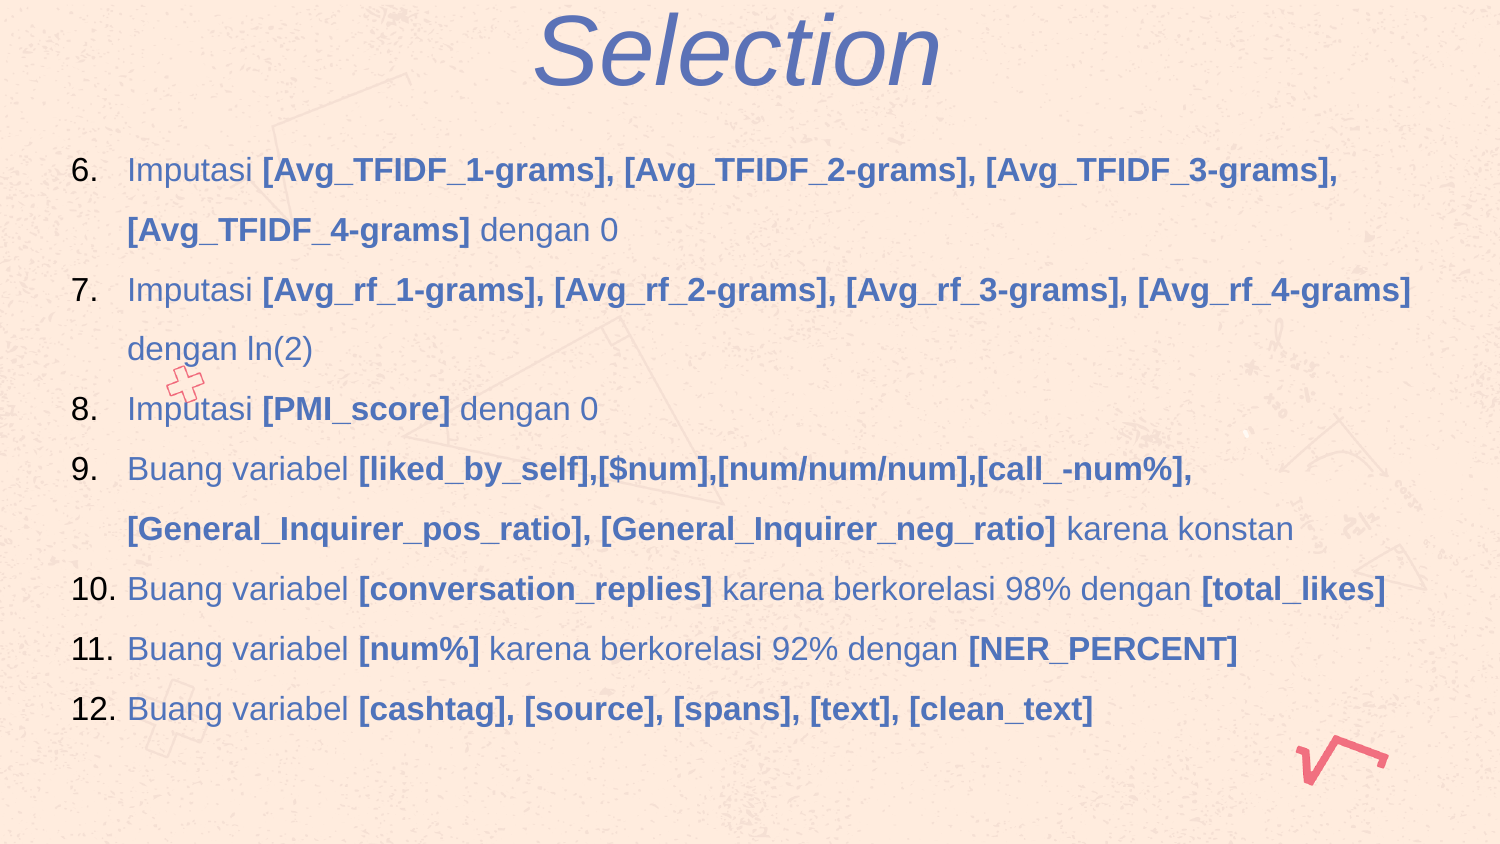

# Feature Selection
Imputasi [Avg_TFIDF_1-grams], [Avg_TFIDF_2-grams], [Avg_TFIDF_3-grams], [Avg_TFIDF_4-grams] dengan 0
Imputasi [Avg_rf_1-grams], [Avg_rf_2-grams], [Avg_rf_3-grams], [Avg_rf_4-grams] dengan ln(2)
Imputasi [PMI_score] dengan 0
Buang variabel [liked_by_self],[$num],[num/num/num],[call_-num%],[General_Inquirer_pos_ratio], [General_Inquirer_neg_ratio] karena konstan
Buang variabel [conversation_replies] karena berkorelasi 98% dengan [total_likes]
Buang variabel [num%] karena berkorelasi 92% dengan [NER_PERCENT]
Buang variabel [cashtag], [source], [spans], [text], [clean_text]